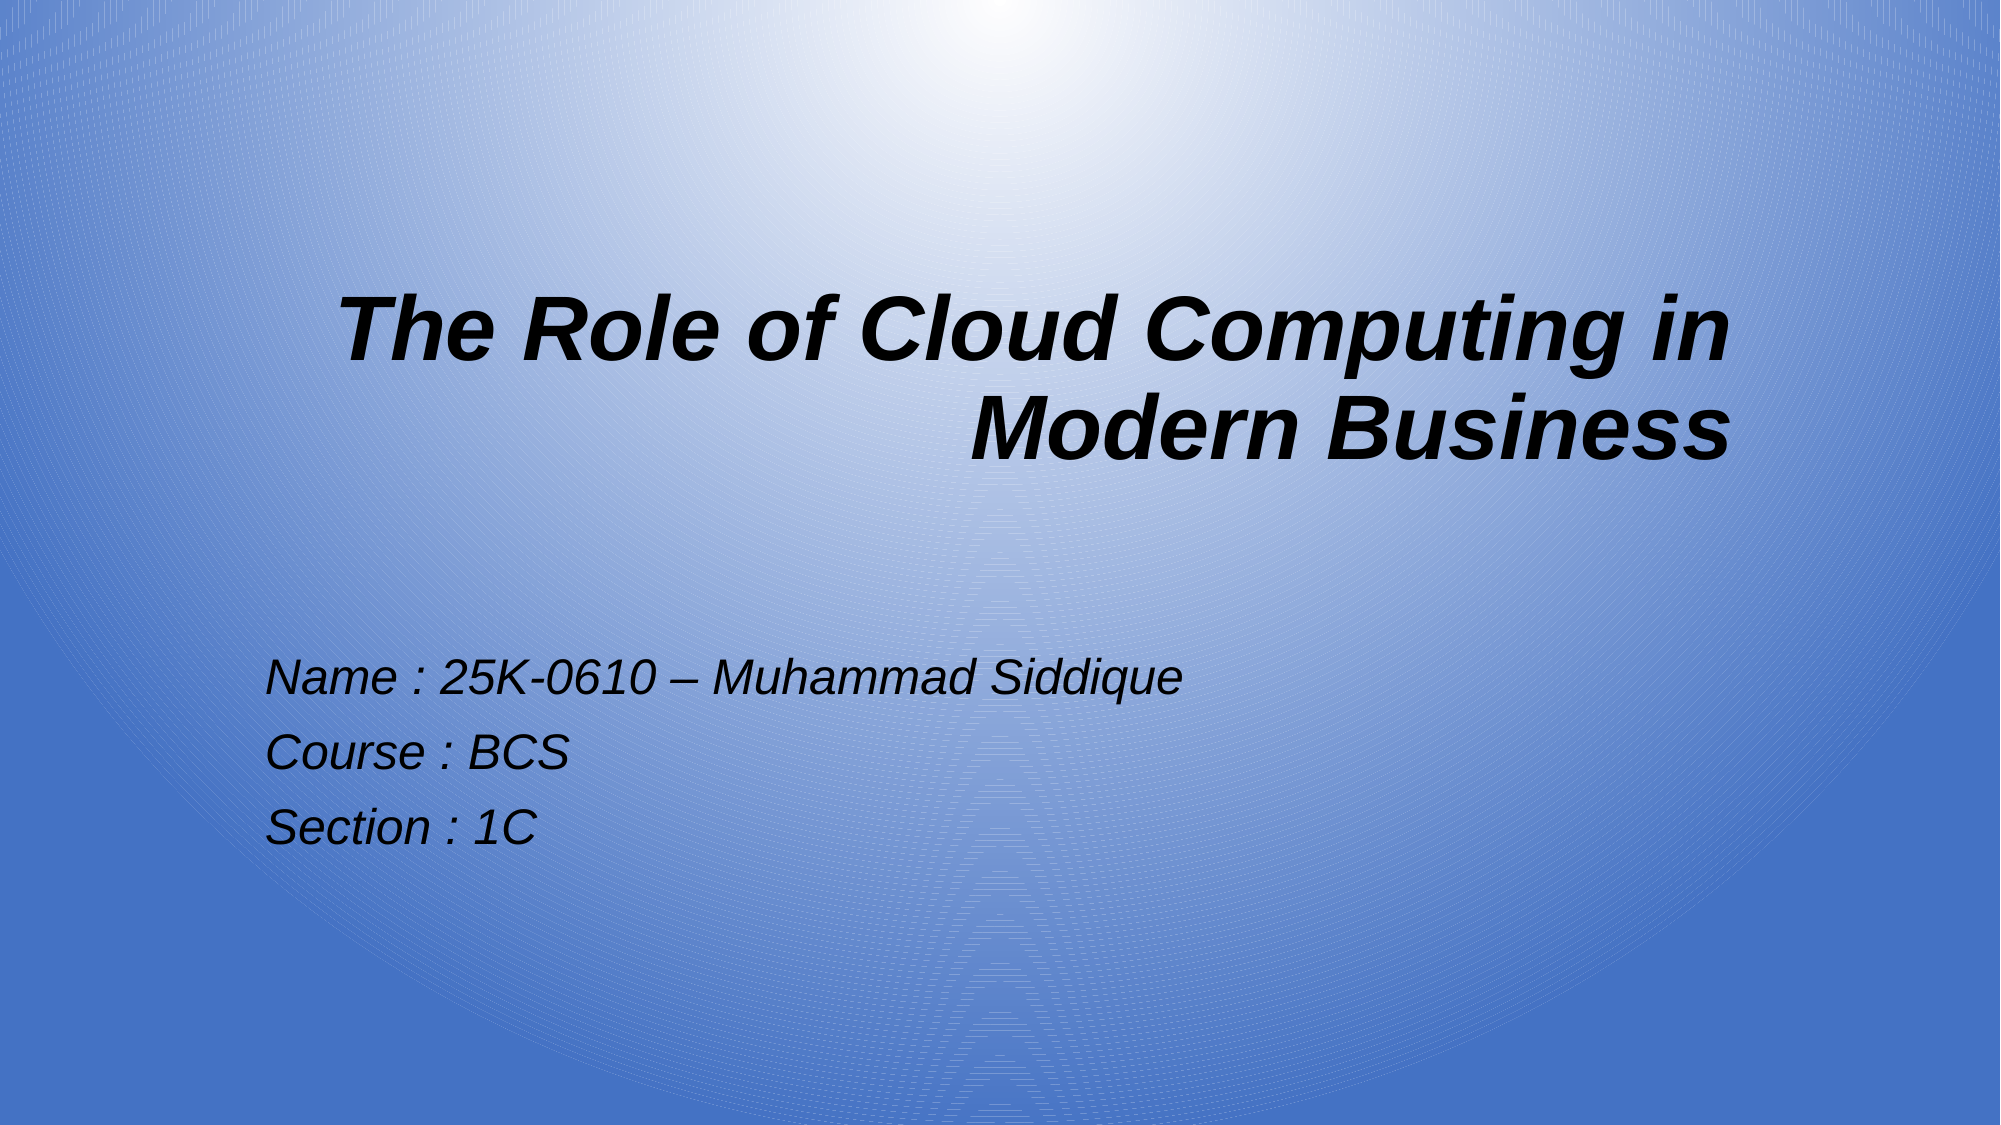

# The Role of Cloud Computing in Modern Business
Name : 25K-0610 – Muhammad Siddique
Course : BCS
Section : 1C